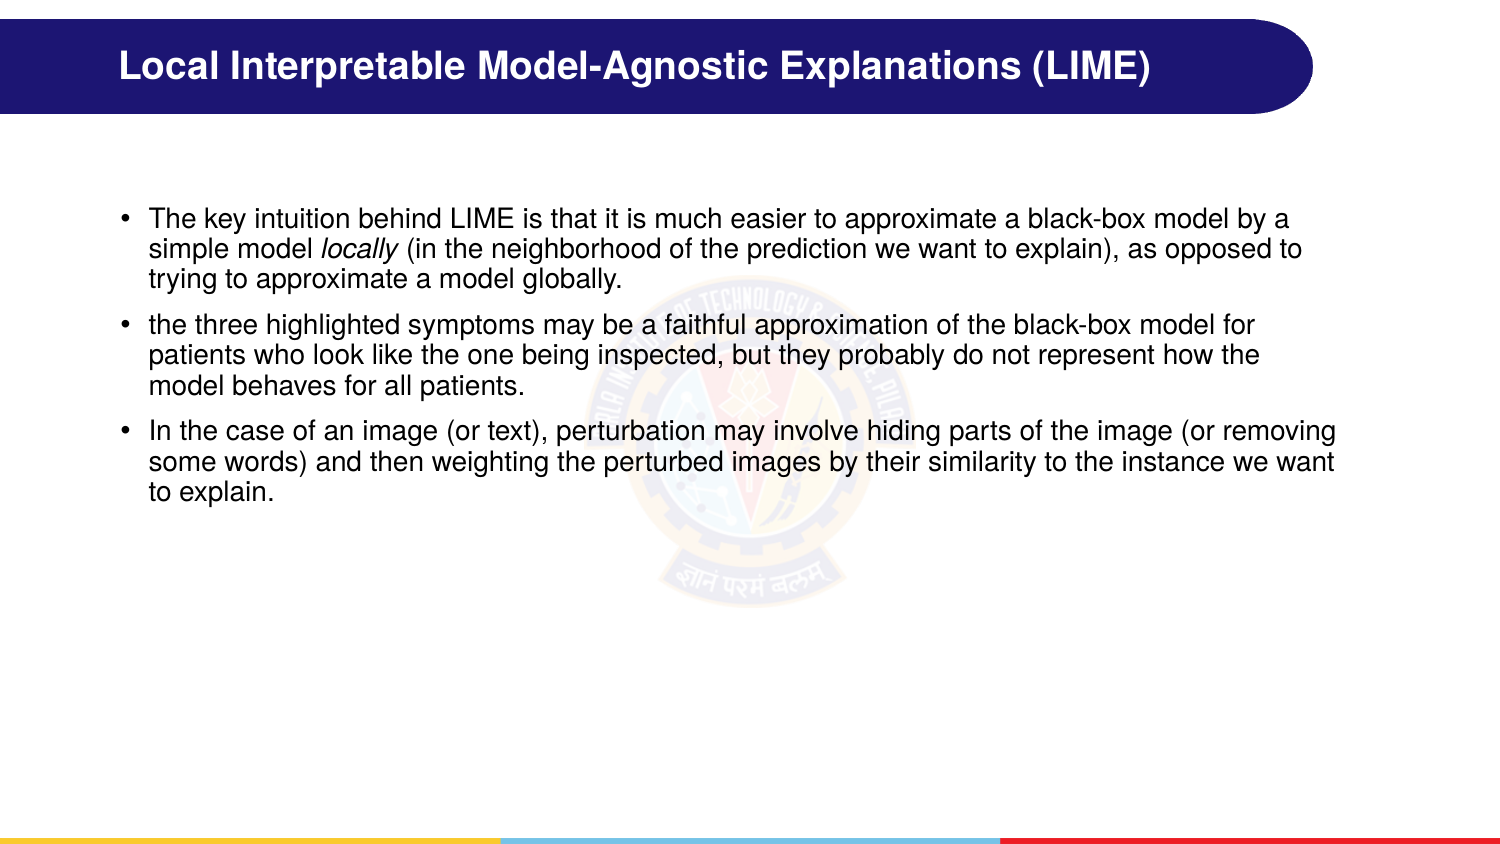

# Local Interpretable Model-Agnostic Explanations (LIME)

The key intuition behind LIME is that it is much easier to approximate a black-box model by a simple model locally (in the neighborhood of the prediction we want to explain), as opposed to trying to approximate a model globally.
the three highlighted symptoms may be a faithful approximation of the black-box model for patients who look like the one being inspected, but they probably do not represent how the model behaves for all patients.
In the case of an image (or text), perturbation may involve hiding parts of the image (or removing some words) and then weighting the perturbed images by their similarity to the instance we want to explain.